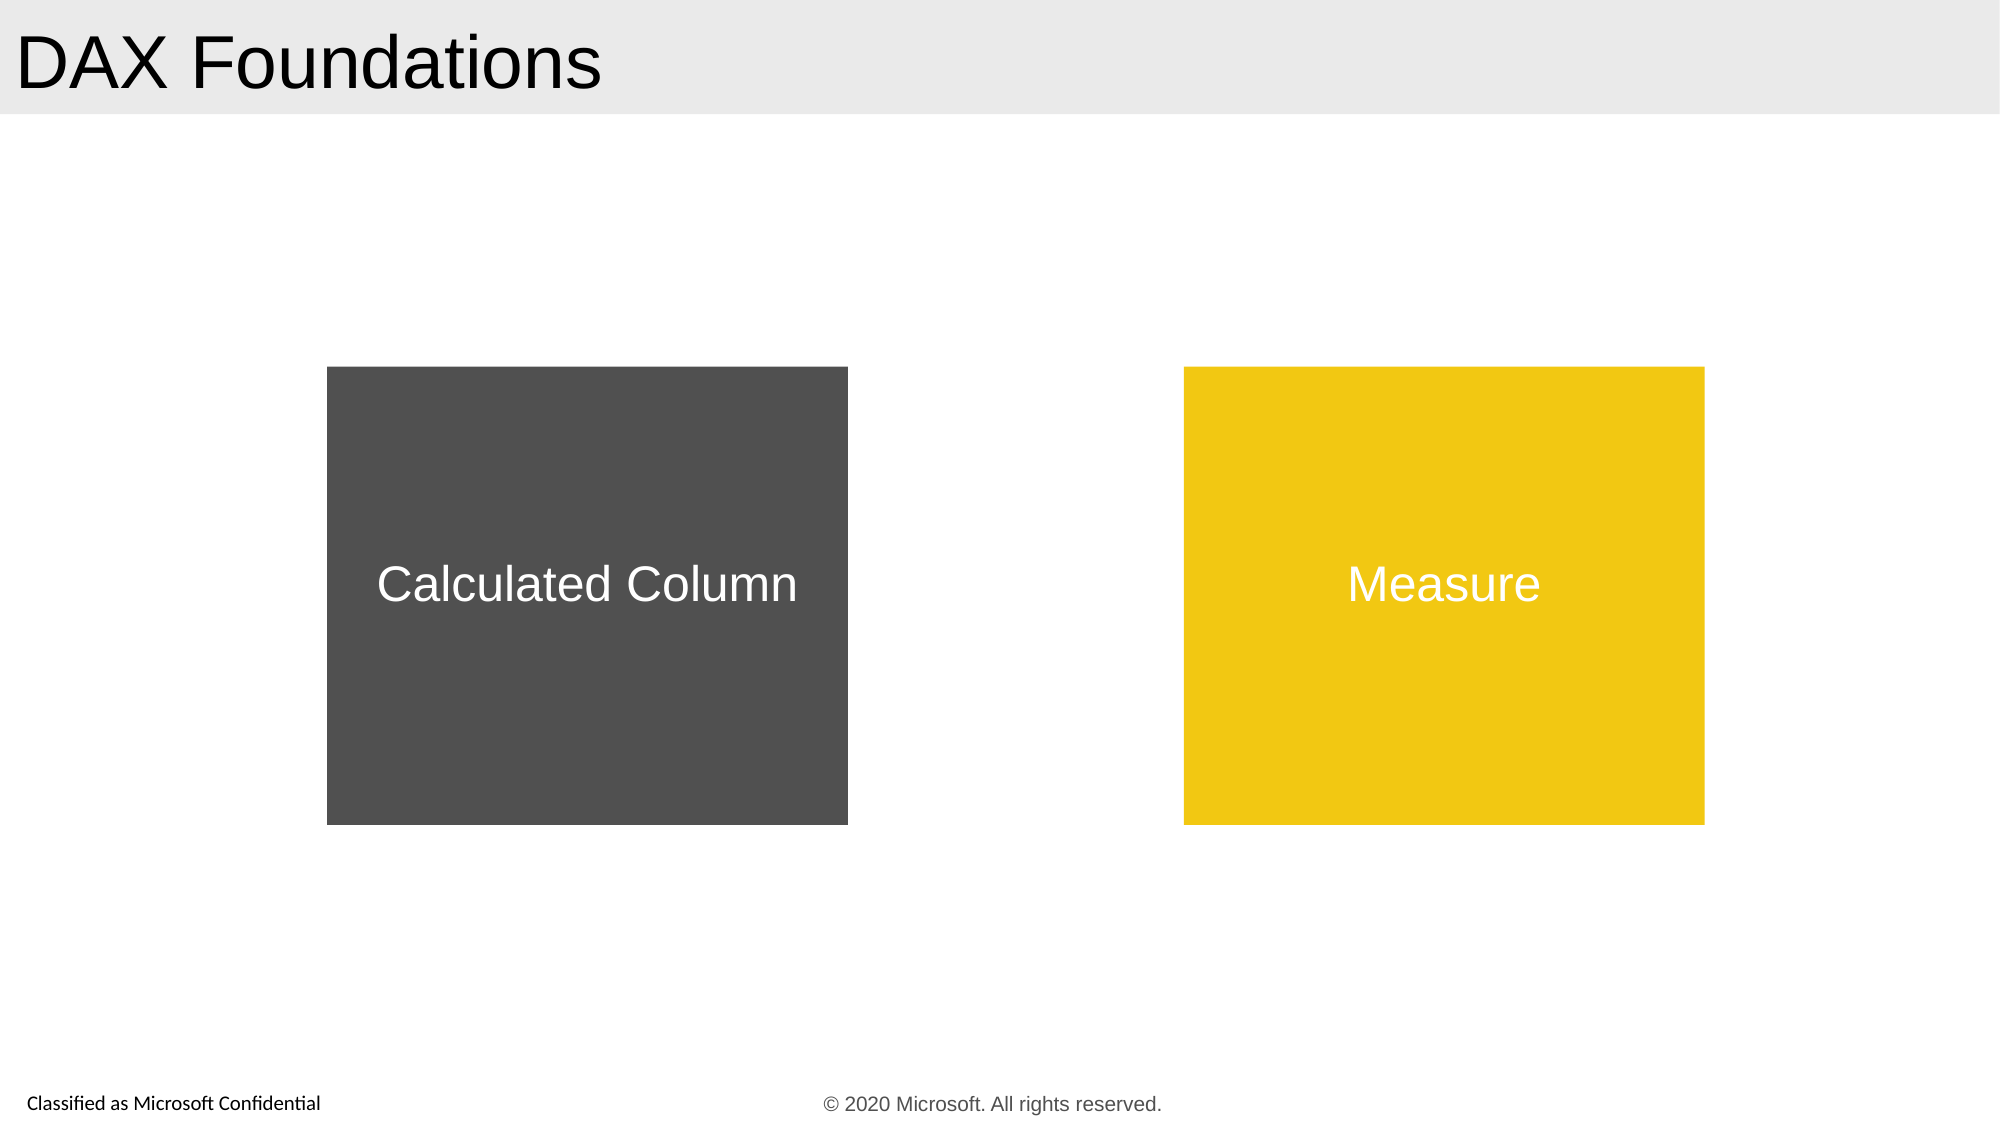

DAX Foundations

Calculated Column

Measure
© 2020 Microsoft. All rights reserved.